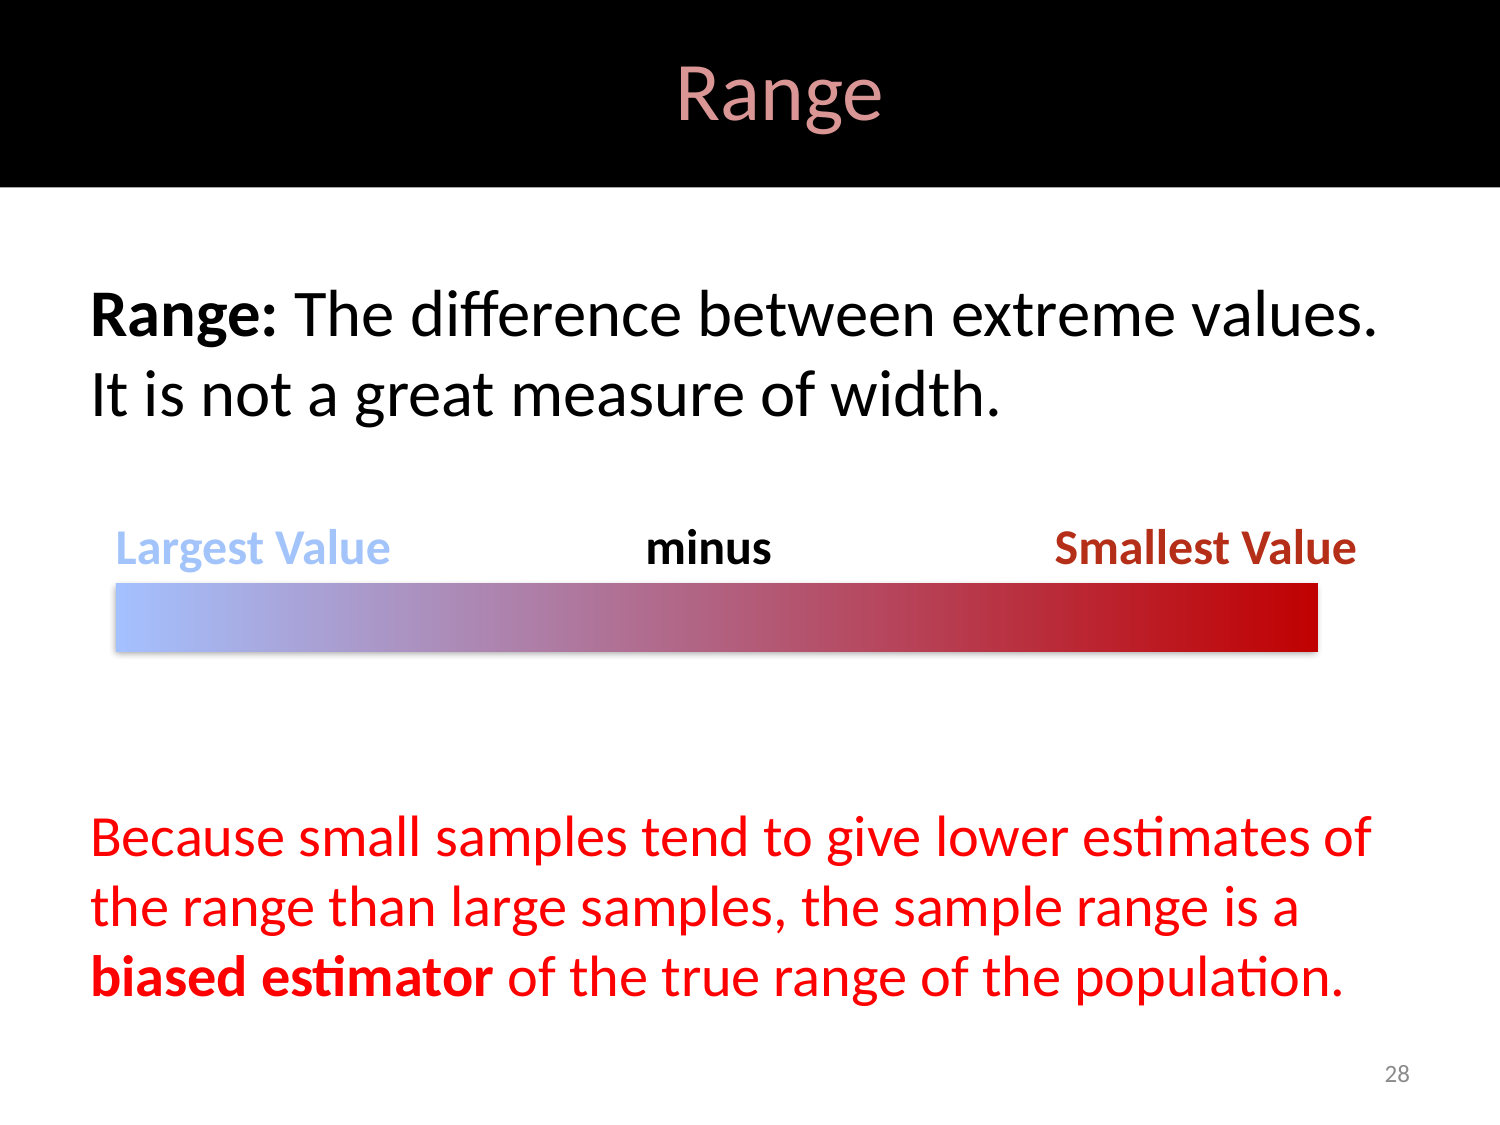

# Range
Range: The difference between extreme values. It is not a great measure of width.

Because small samples tend to give lower estimates of the range than large samples, the sample range is a biased estimator of the true range of the population.
minus
Smallest Value
Largest Value

28